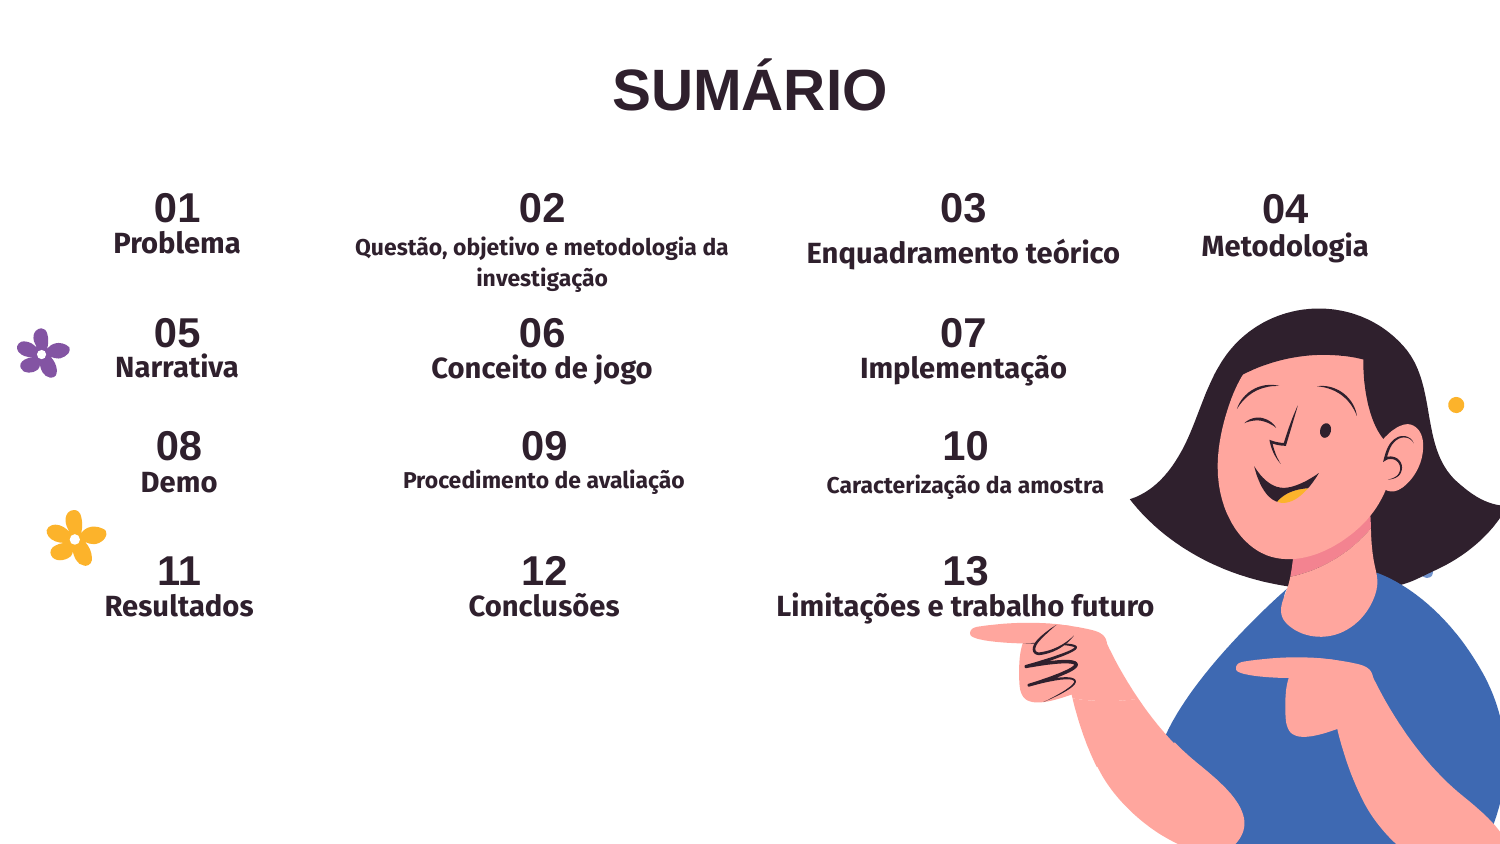

# SUMÁRIO

01
02
03
04
Problema
Metodologia
Enquadramento teórico
Questão, objetivo e metodologia da investigação
05
06
07
Narrativa
Conceito de jogo
Implementação

08
09
10
Procedimento de avaliação
Demo
Caracterização da amostra
11
12
13

Resultados
Conclusões
Limitações e trabalho futuro